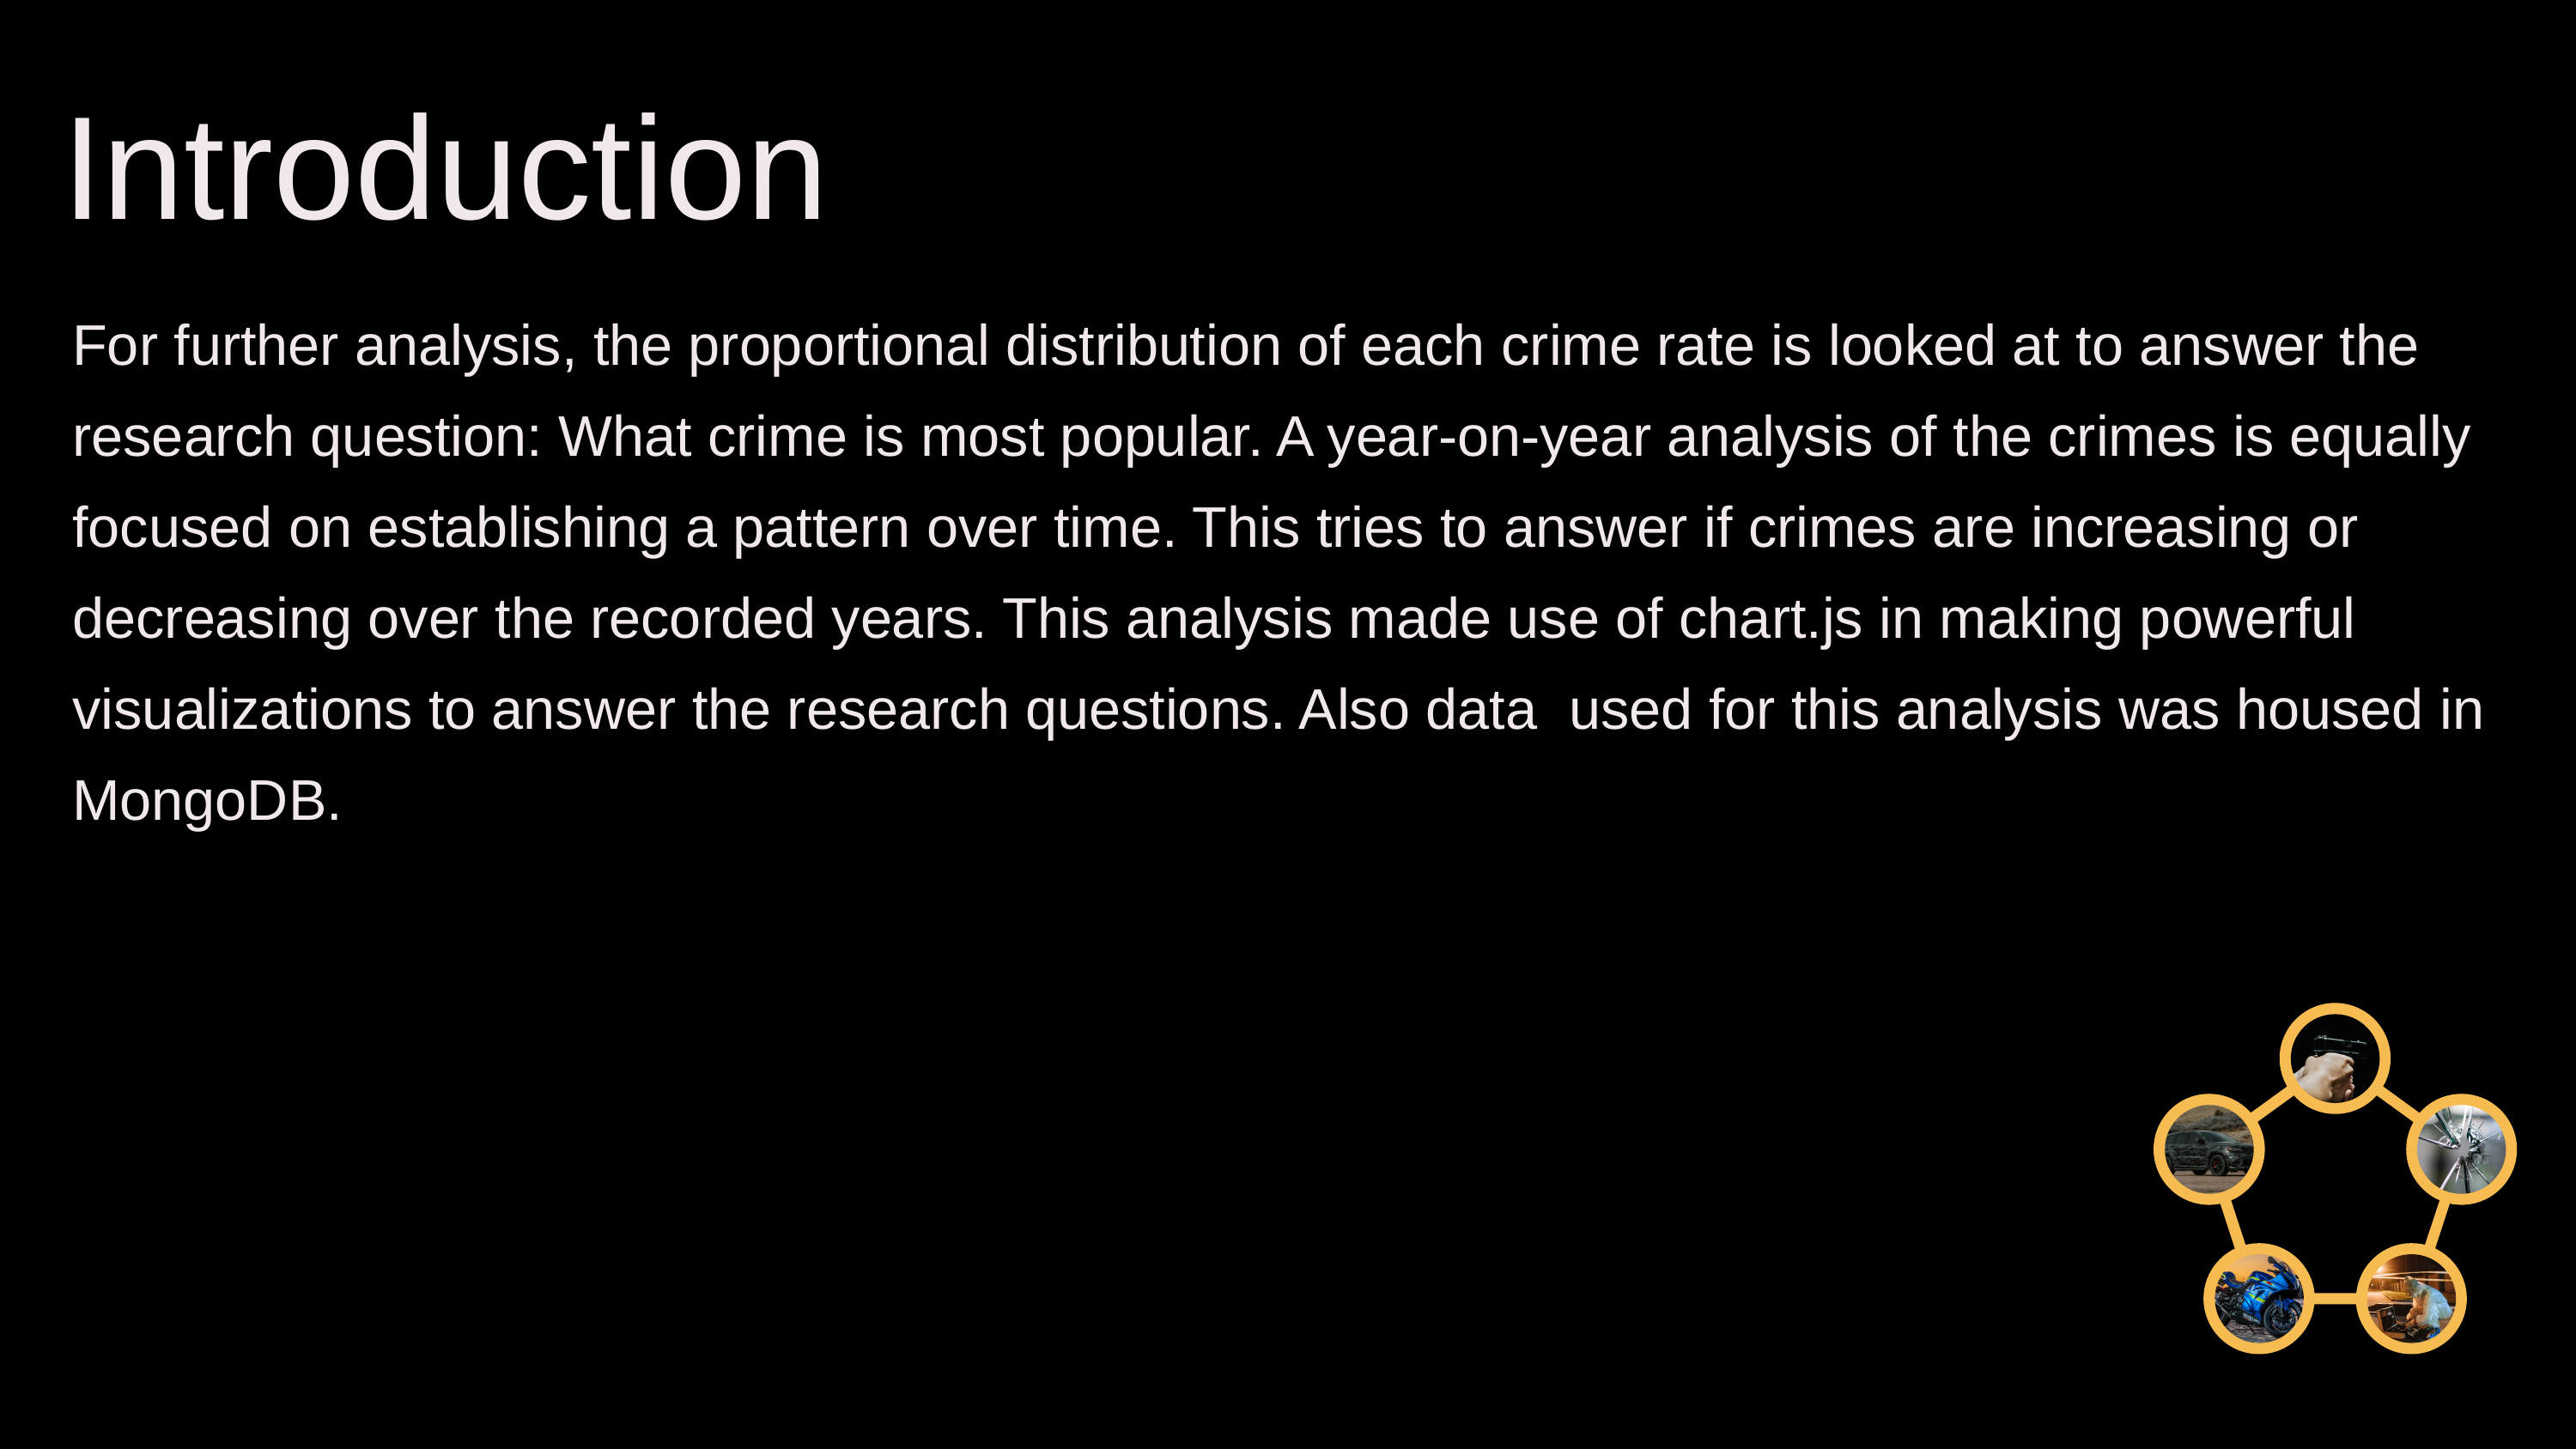

Introduction
For further analysis, the proportional distribution of each crime rate is looked at to answer the research question: What crime is most popular. A year-on-year analysis of the crimes is equally focused on establishing a pattern over time. This tries to answer if crimes are increasing or decreasing over the recorded years. This analysis made use of chart.js in making powerful visualizations to answer the research questions. Also data  used for this analysis was housed in MongoDB.